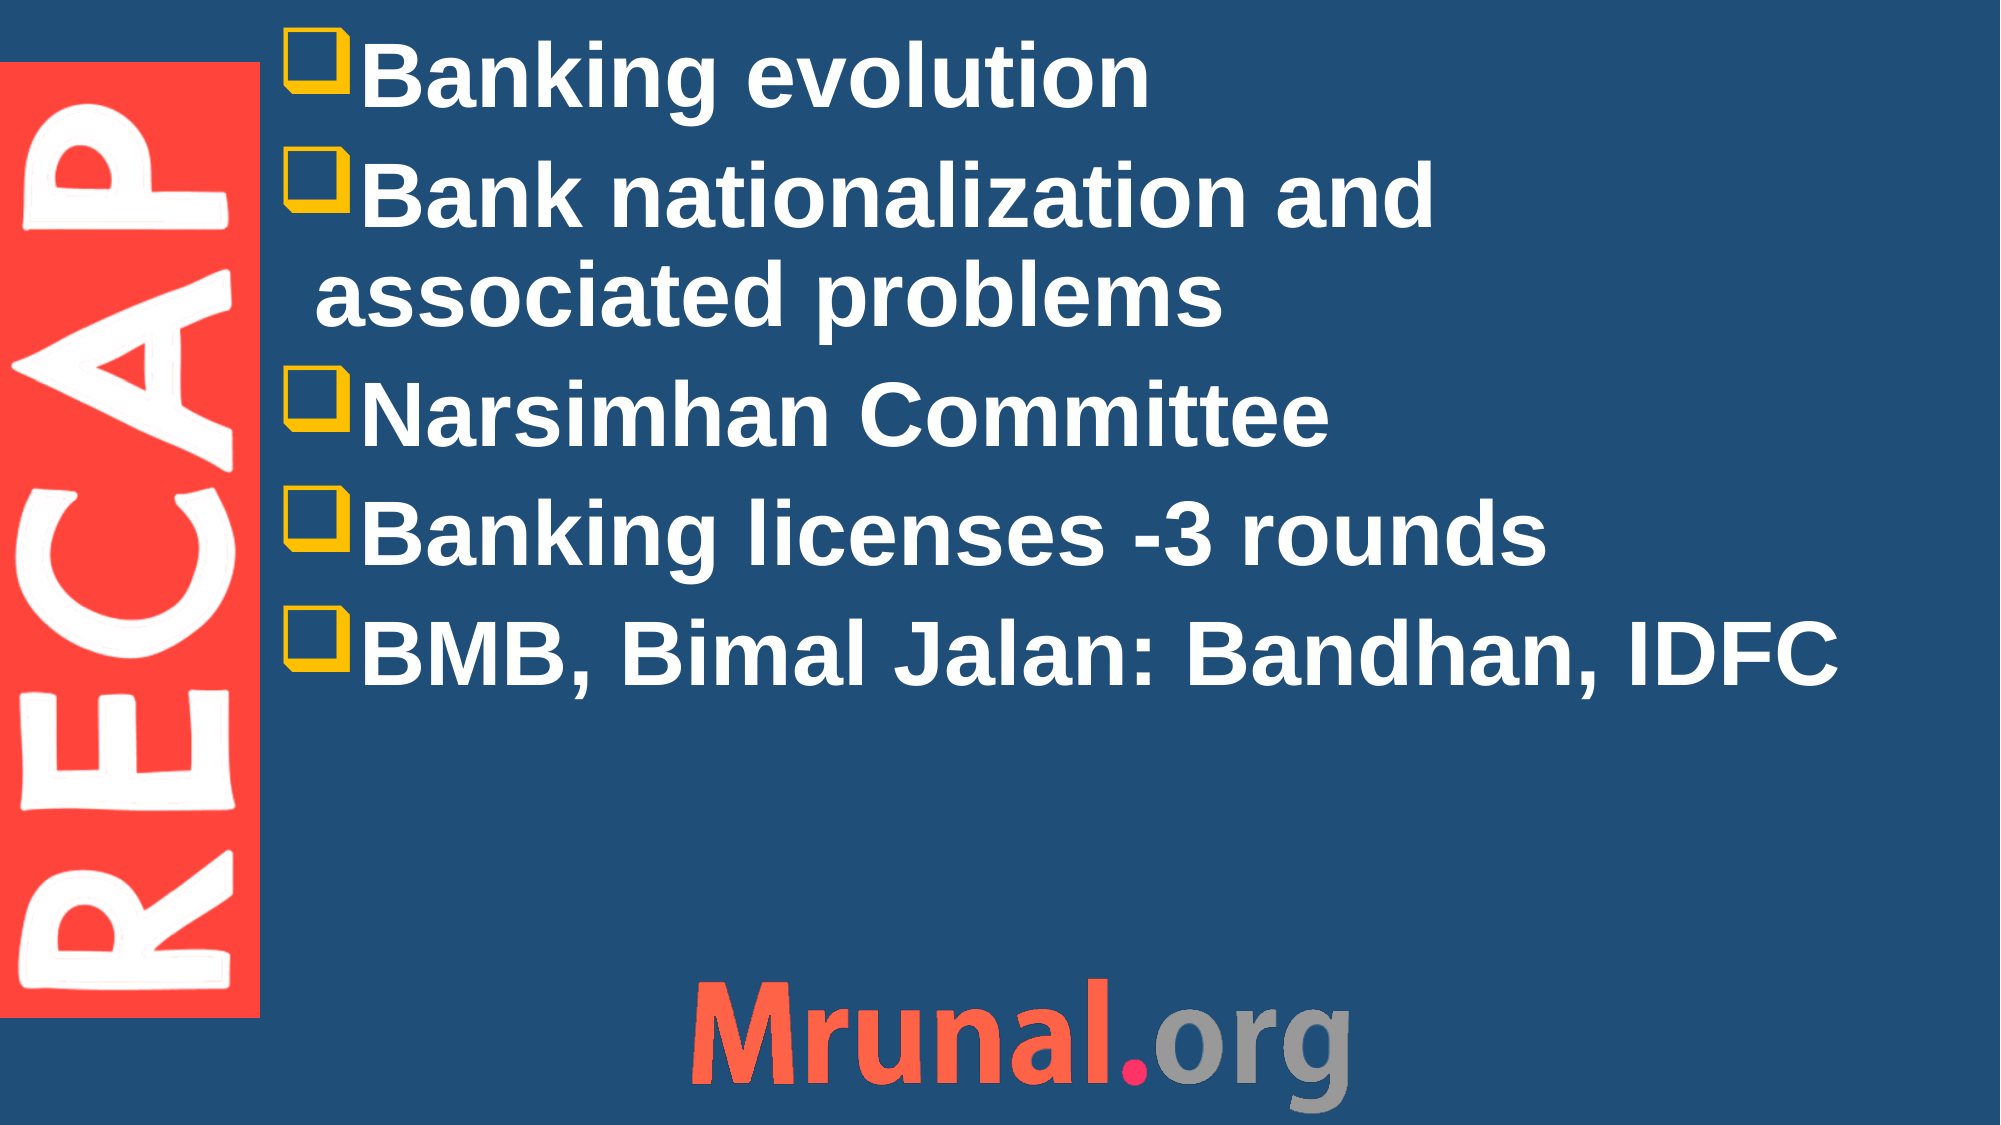

Banking evolution
Bank nationalization and associated problems
Narsimhan Committee
Banking licenses -3 rounds
BMB, Bimal Jalan: Bandhan, IDFC